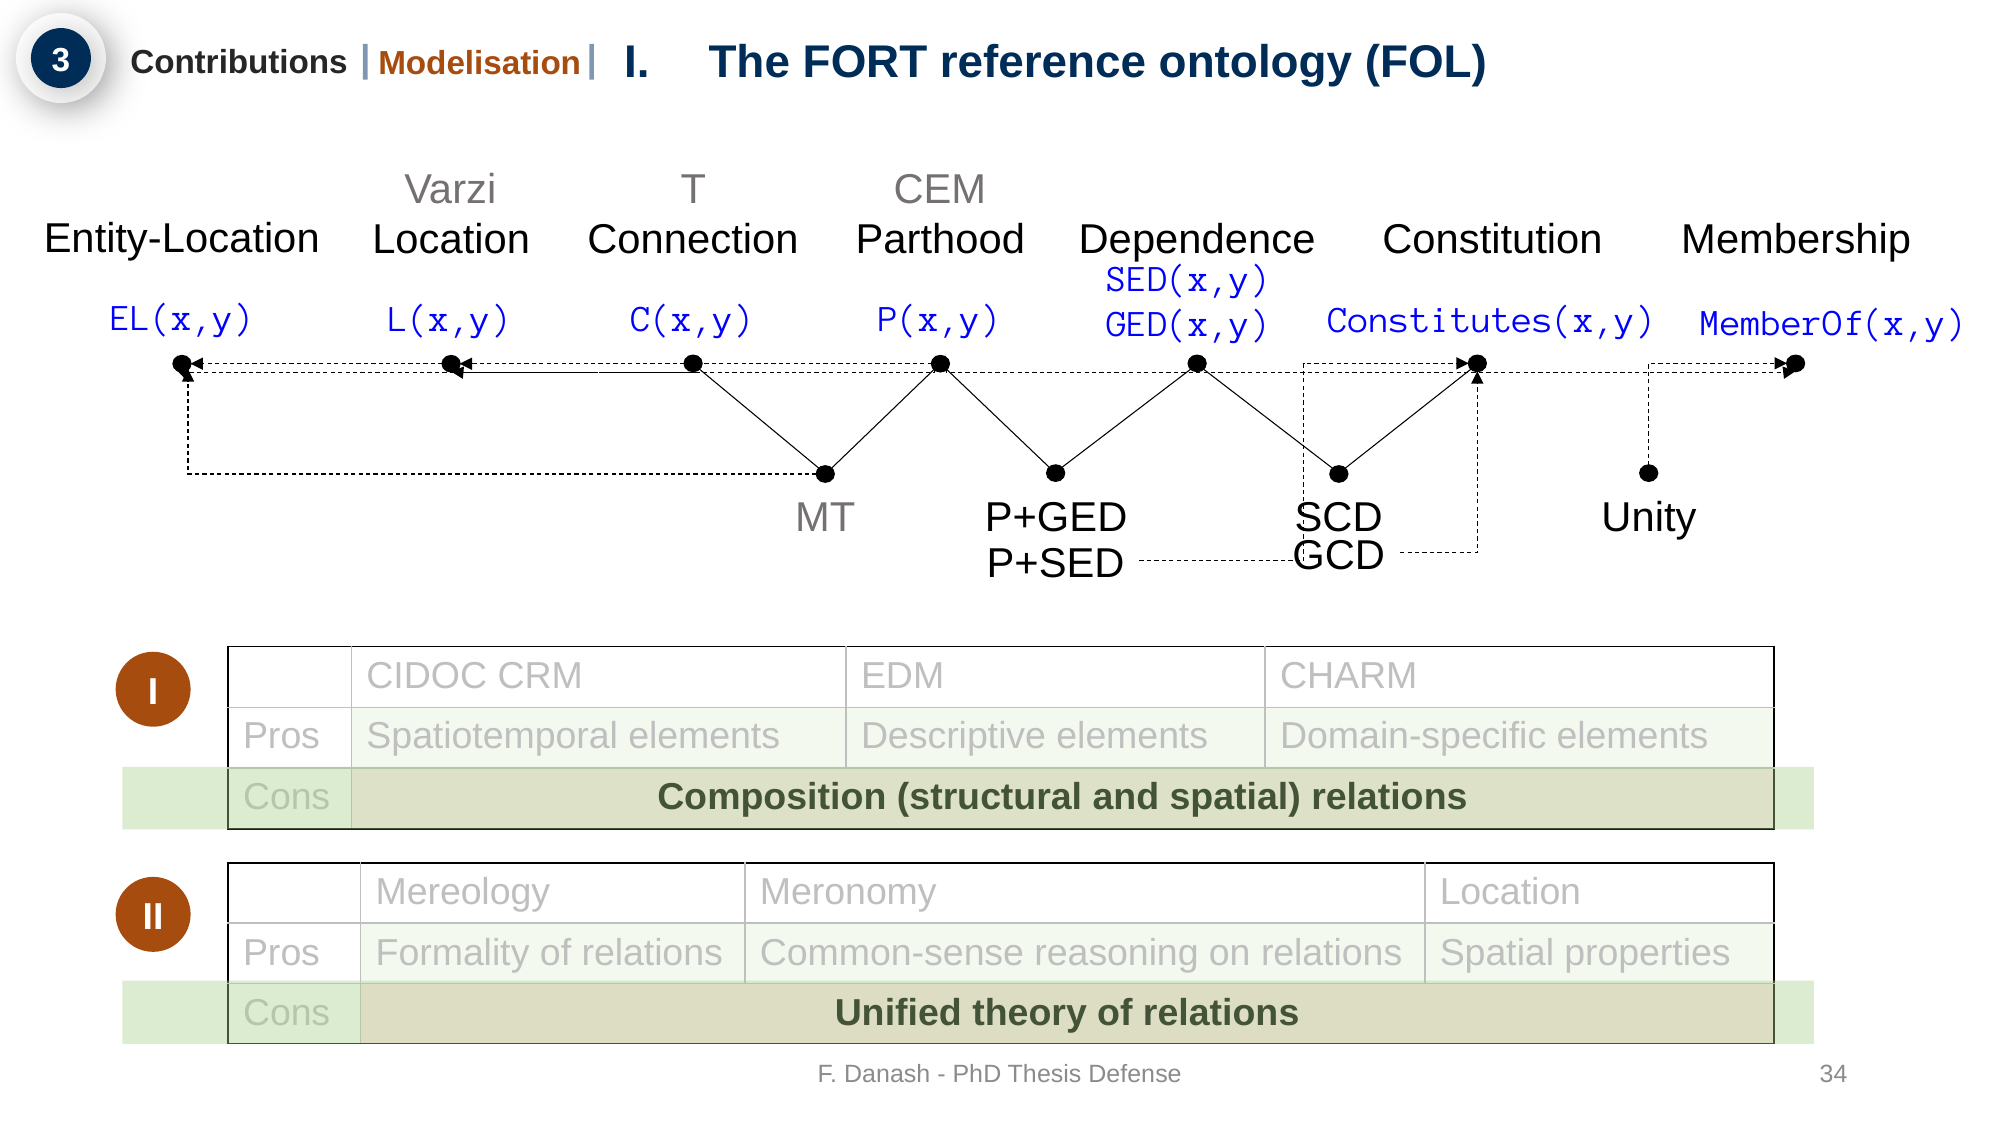

The FORT reference ontology (FOL)

3
Contributions
Modelisation
Varzi
T
CEM
Entity-Location
EL(x,y)

Location
L(x,y)

Connection
C(x,y)

Parthood
P(x,y)

Dependence
SED(x,y)
GED(x,y)

Constitution
Constitutes(x,y)

Membership
MemberOf(x,y)

P+GED
P+SED

SCD
GCD
MT
Unity
|  | CIDOC CRM | EDM | CHARM |
| --- | --- | --- | --- |
| Pros | Spatiotemporal elements | Descriptive elements | Domain-specific elements |
| Cons | Composition (structural and spatial) relations |  |  |
I

|  | Mereology | Meronomy | Location |
| --- | --- | --- | --- |
| Pros | Formality of relations | Common-sense reasoning on relations | Spatial properties |
| Cons | Unified theory of relations |  |  |
II

F. Danash - PhD Thesis Defense
34